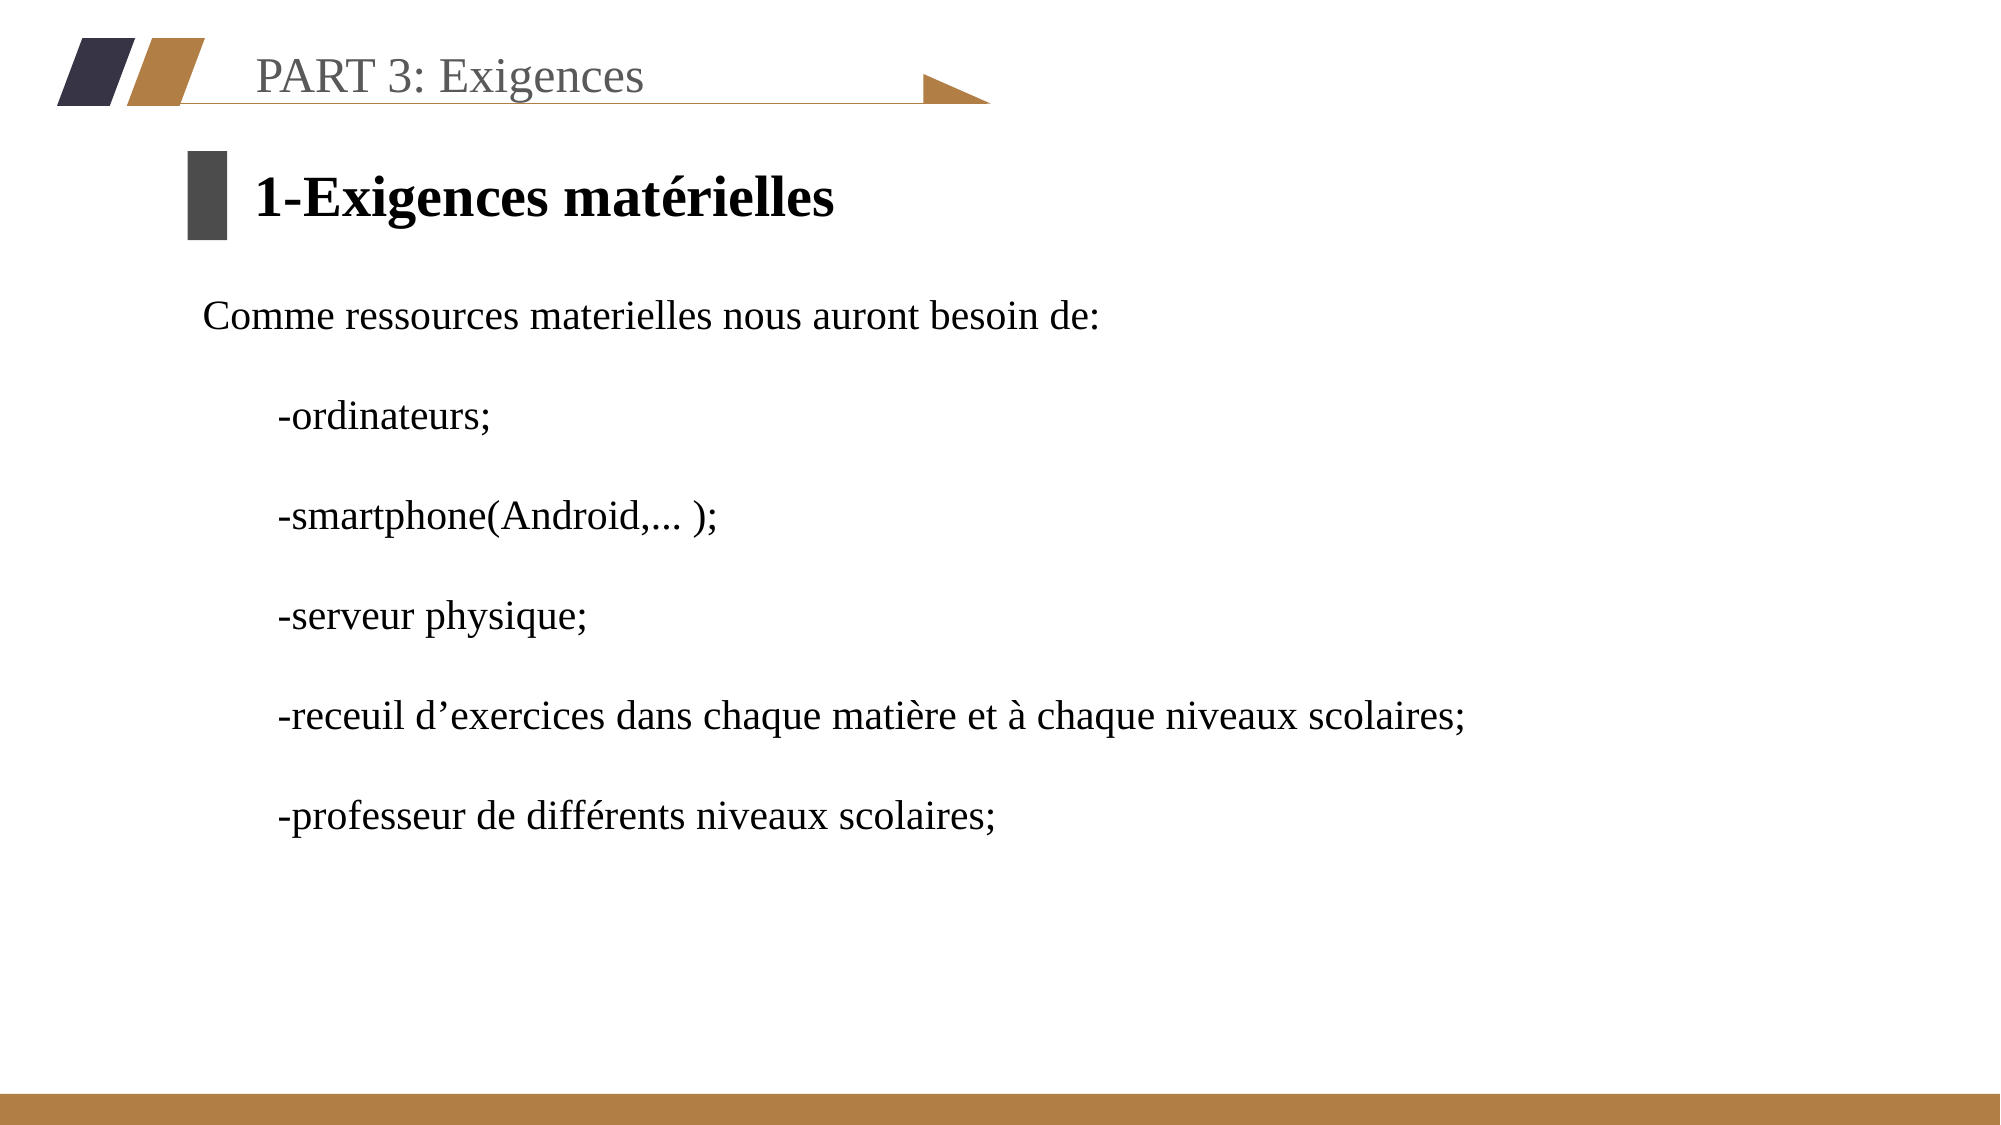

PART 3: Exigences

1-Exigences matérielles
Comme ressources materielles nous auront besoin de:

-ordinateurs;

-smartphone(Android,... );

-serveur physique;

-receuil d’exercices dans chaque matière et à chaque niveaux scolaires;

-professeur de différents niveaux scolaires;
34
%
Please replace the text content, modify the text content, or copy your content directly to this point.